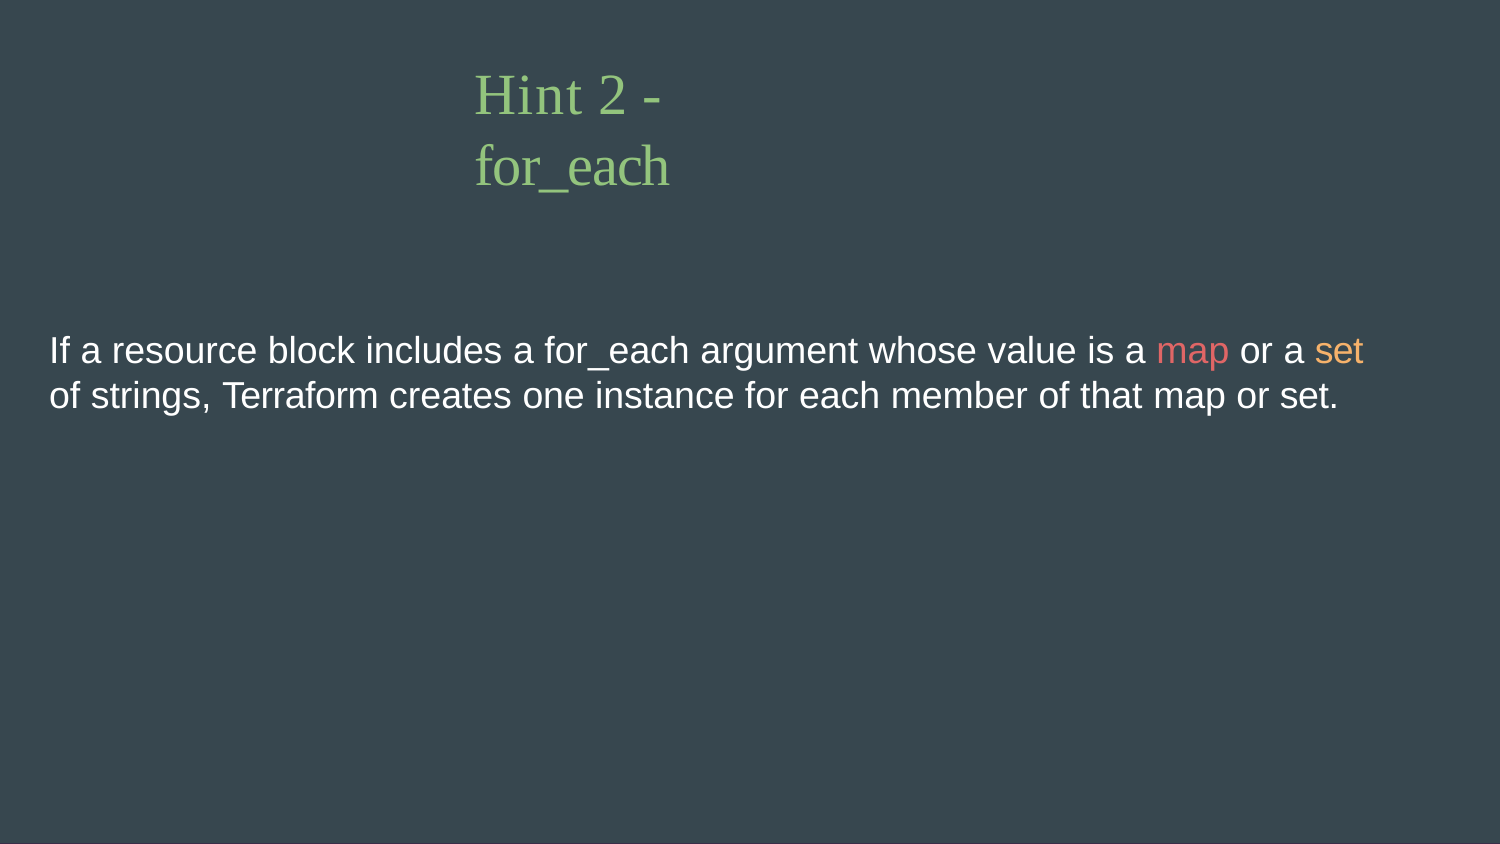

Hint 2 - for_each
If a resource block includes a for_each argument whose value is a map or a set of strings, Terraform creates one instance for each member of that map or set.